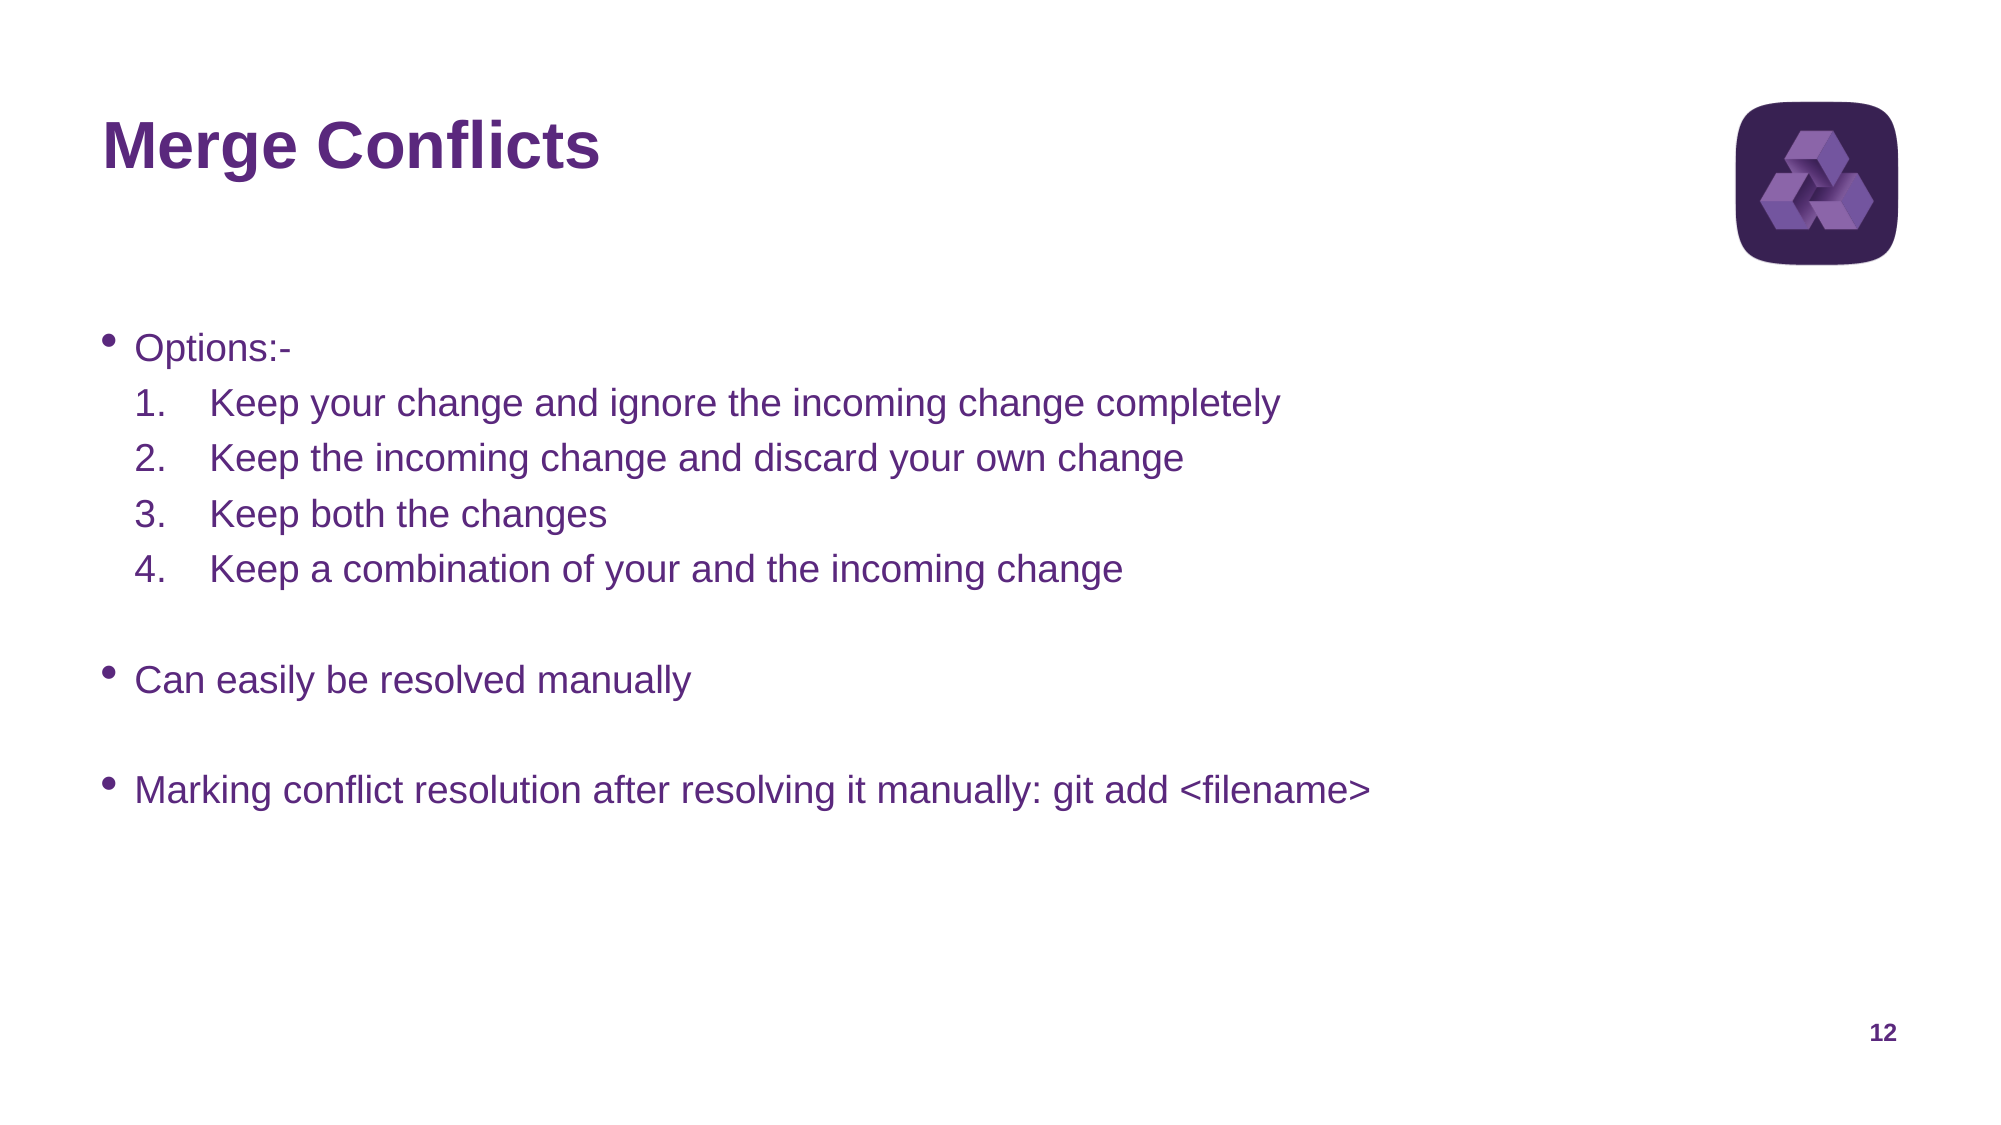

# Merge Conflicts
Options:-
Keep your change and ignore the incoming change completely
Keep the incoming change and discard your own change
Keep both the changes
Keep a combination of your and the incoming change

Can easily be resolved manually

Marking conflict resolution after resolving it manually: git add <filename>